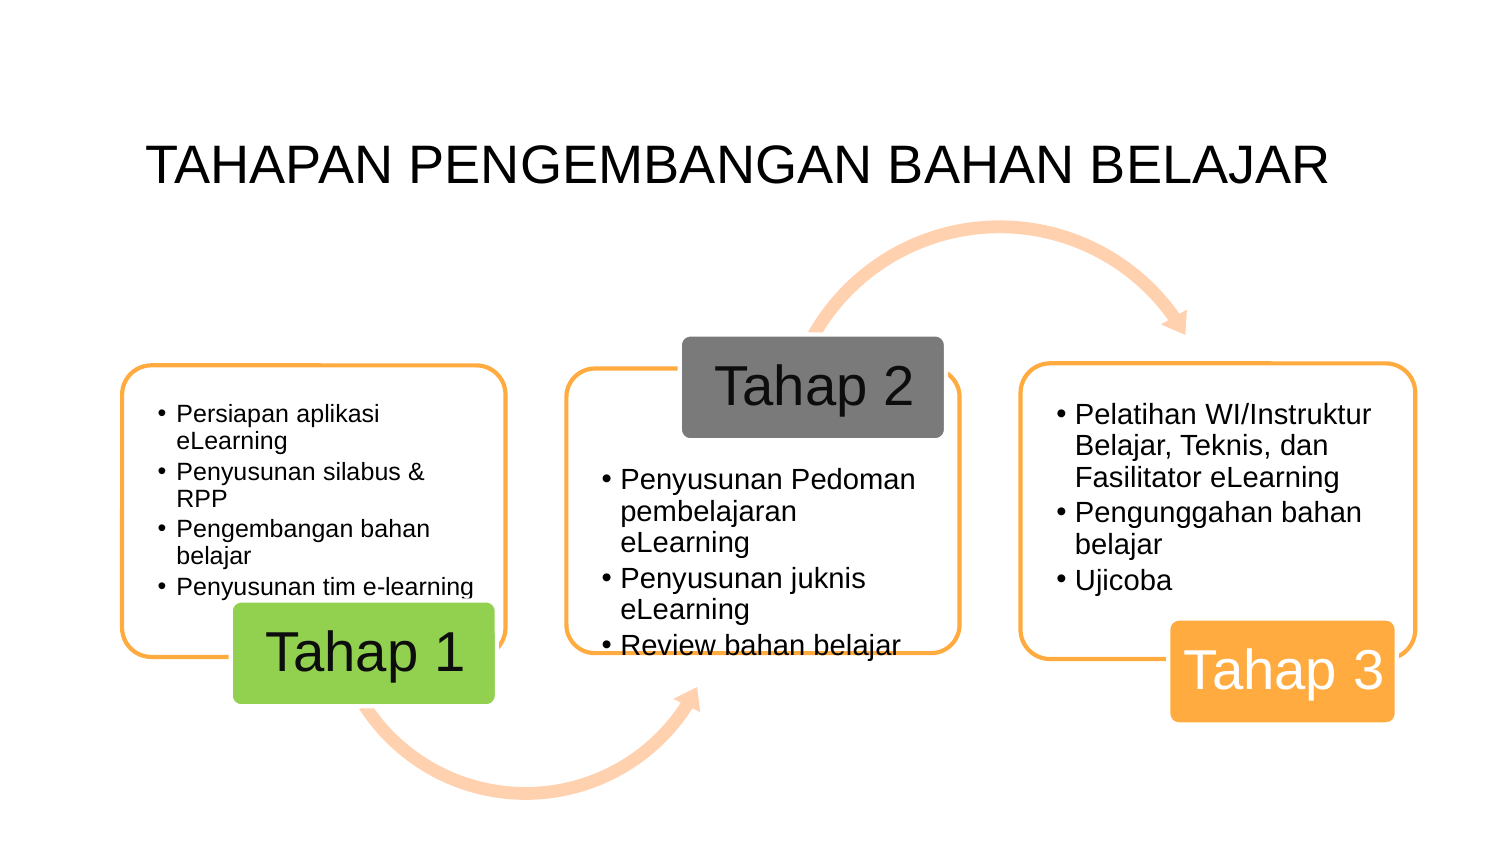

# TAHAPAN PENGEMBANGAN BAHAN BELAJAR
Persiapan aplikasi eLearning
Penyusunan silabus & RPP
Pengembangan bahan belajar
Penyusunan tim e-learning
Tahap 1
Penyusunan Pedoman pembelajaran eLearning
Penyusunan juknis eLearning
Review bahan belajar
Tahap 2
Pelatihan WI/Instruktur Belajar, Teknis, dan Fasilitator eLearning
Pengunggahan bahan belajar
Ujicoba
Tahap 3